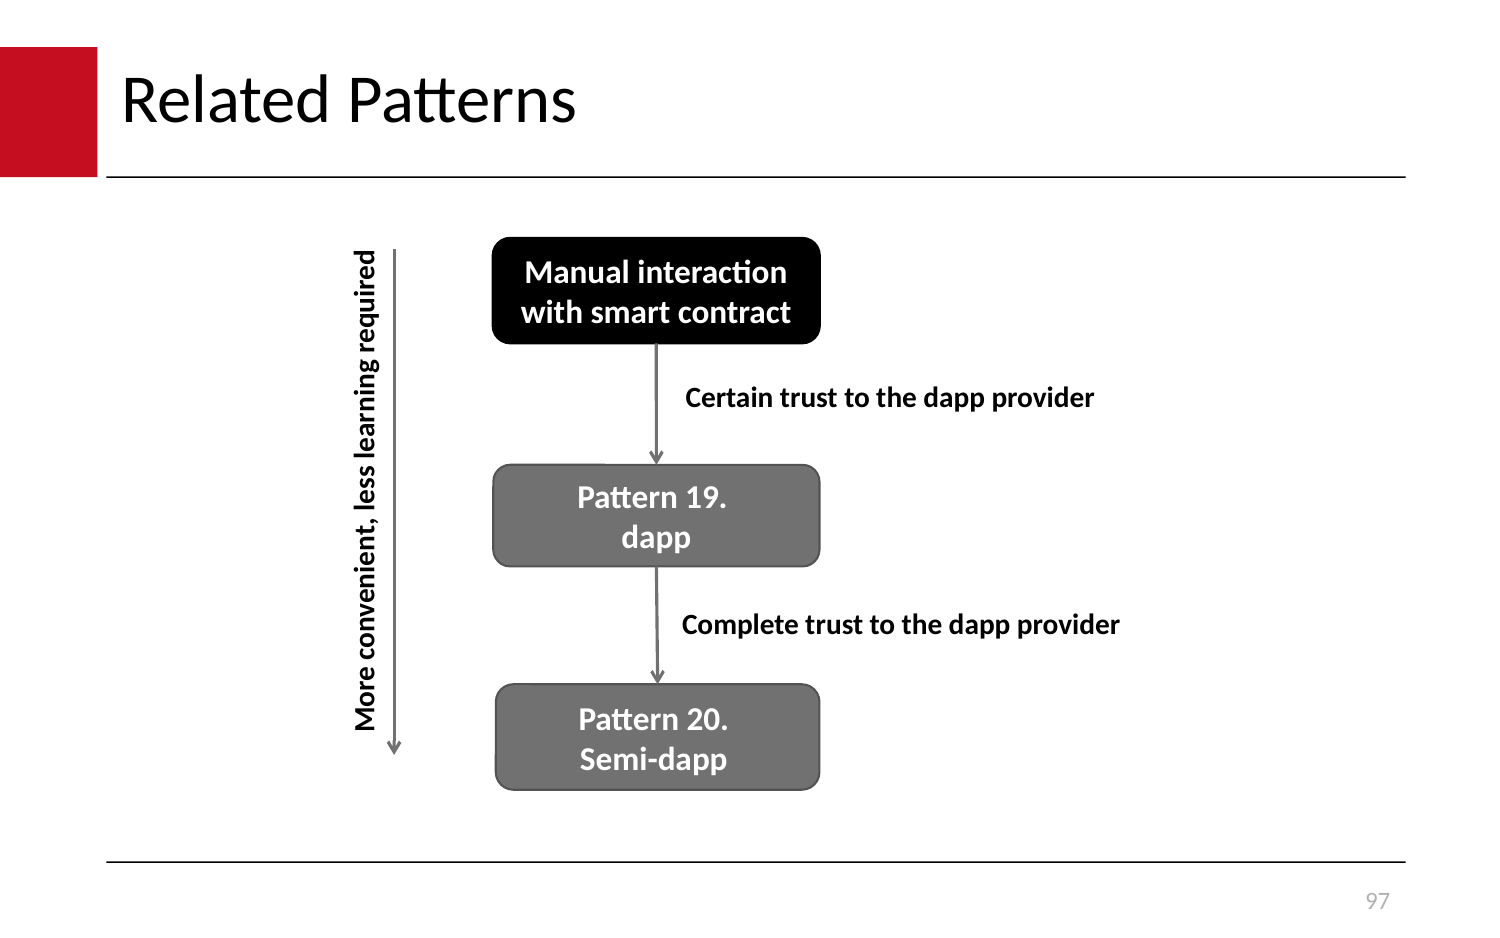

# Related Patterns
Manual interaction with smart contract
Certain trust to the dapp provider
More convenient, less learning required
Pattern 19.
dapp
Complete trust to the dapp provider
Pattern 20.
Semi-dapp

97